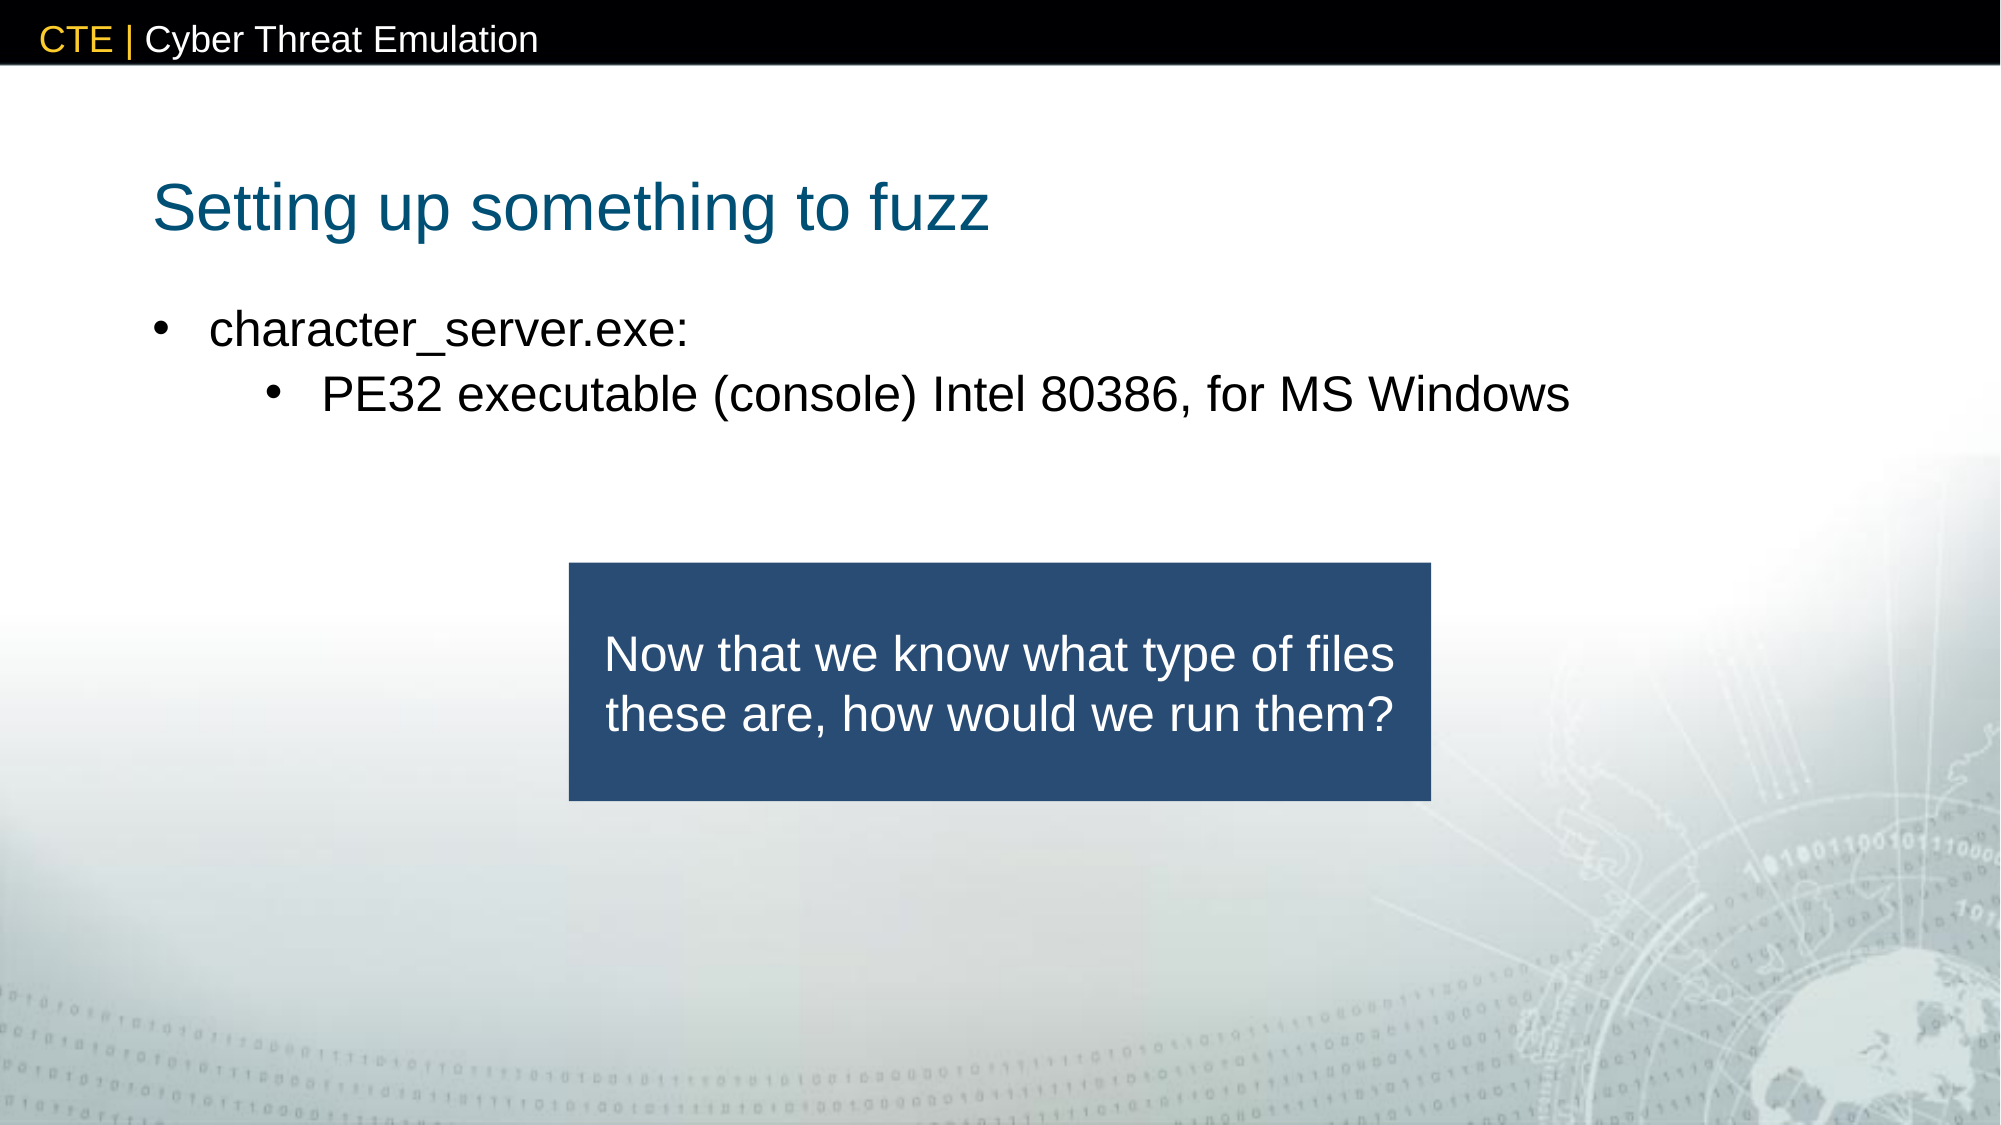

# Setting up something to fuzz
character_server.exe:
PE32 executable (console) Intel 80386, for MS Windows
Now that we know what type of files these are, how would we run them?